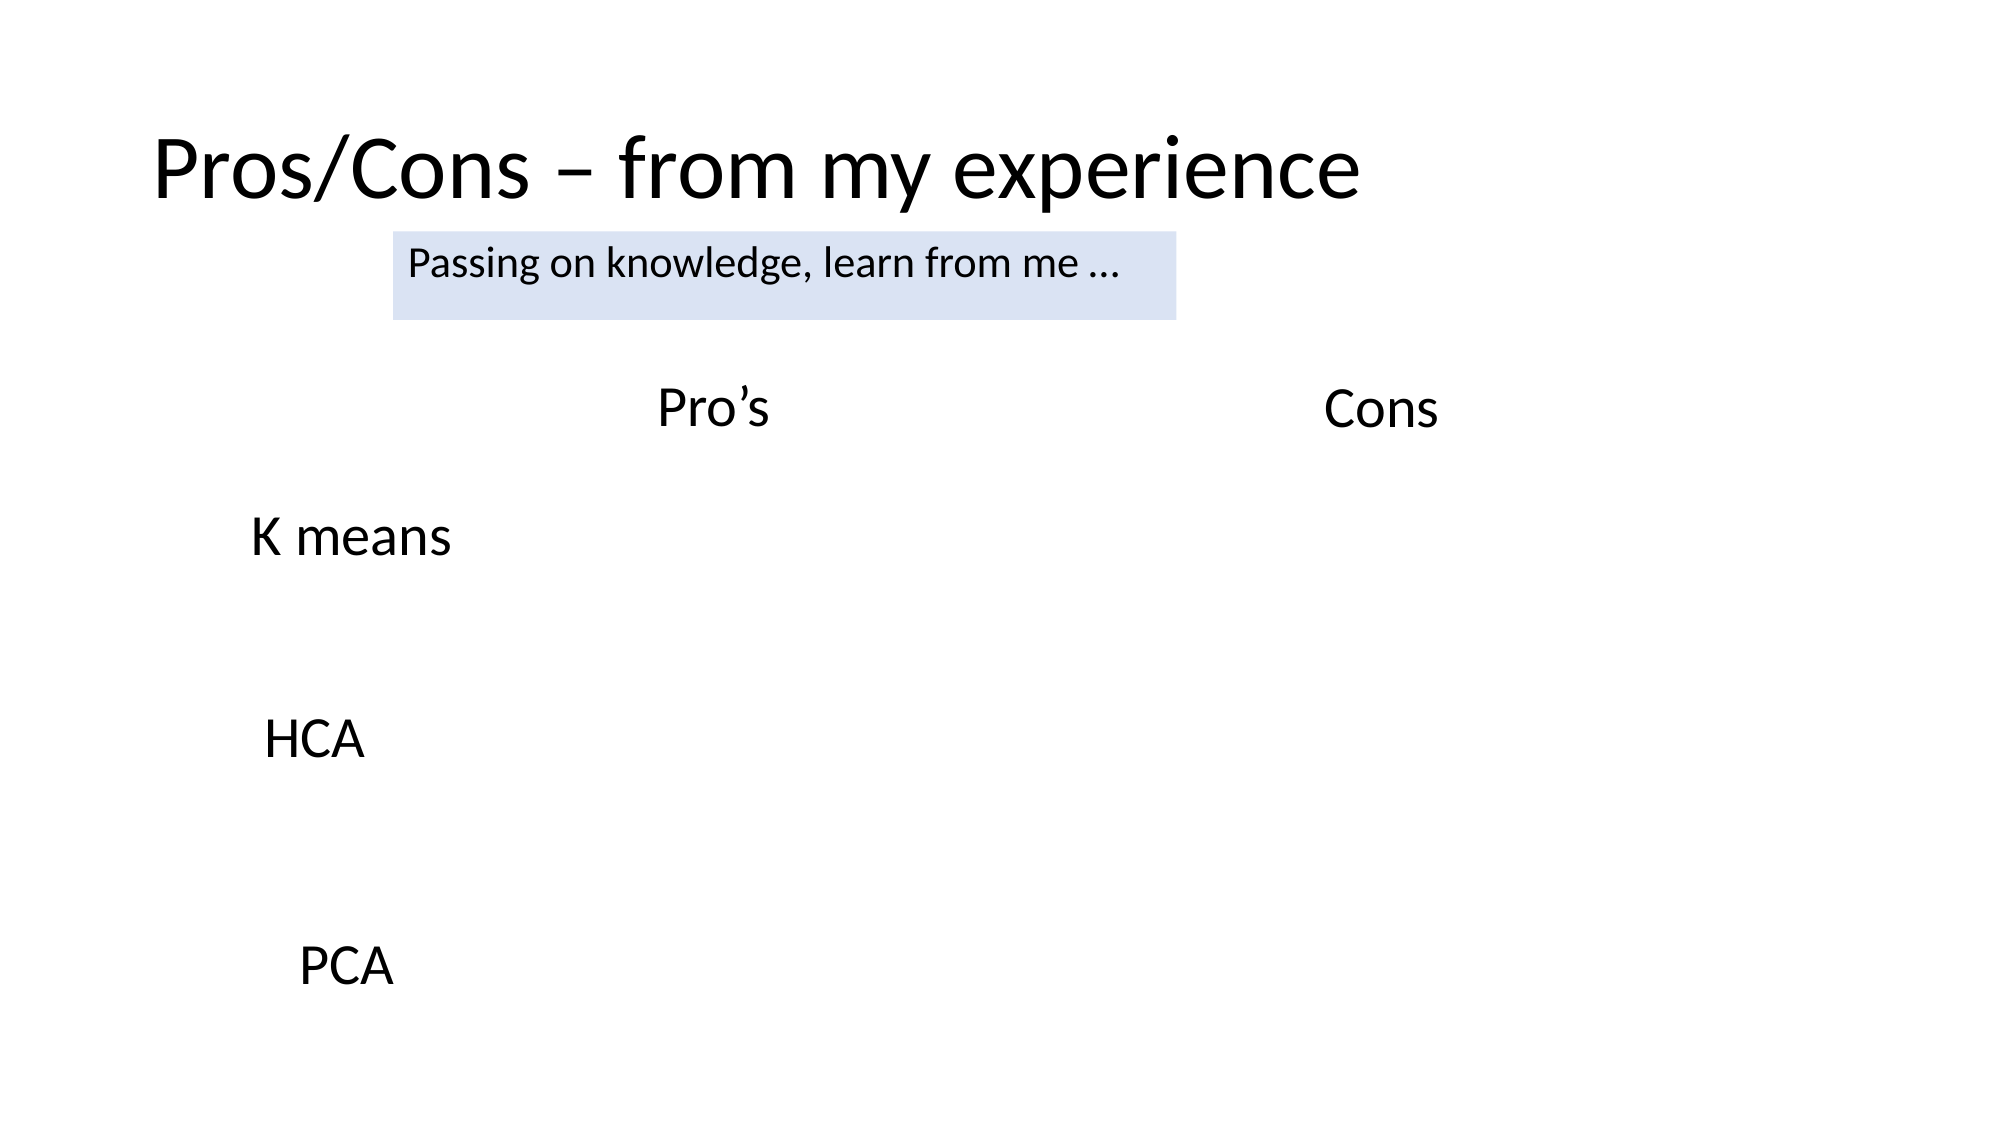

# Pros/Cons – from my experience
Passing on knowledge, learn from me …
Pro’s
Cons
K means
HCA
PCA